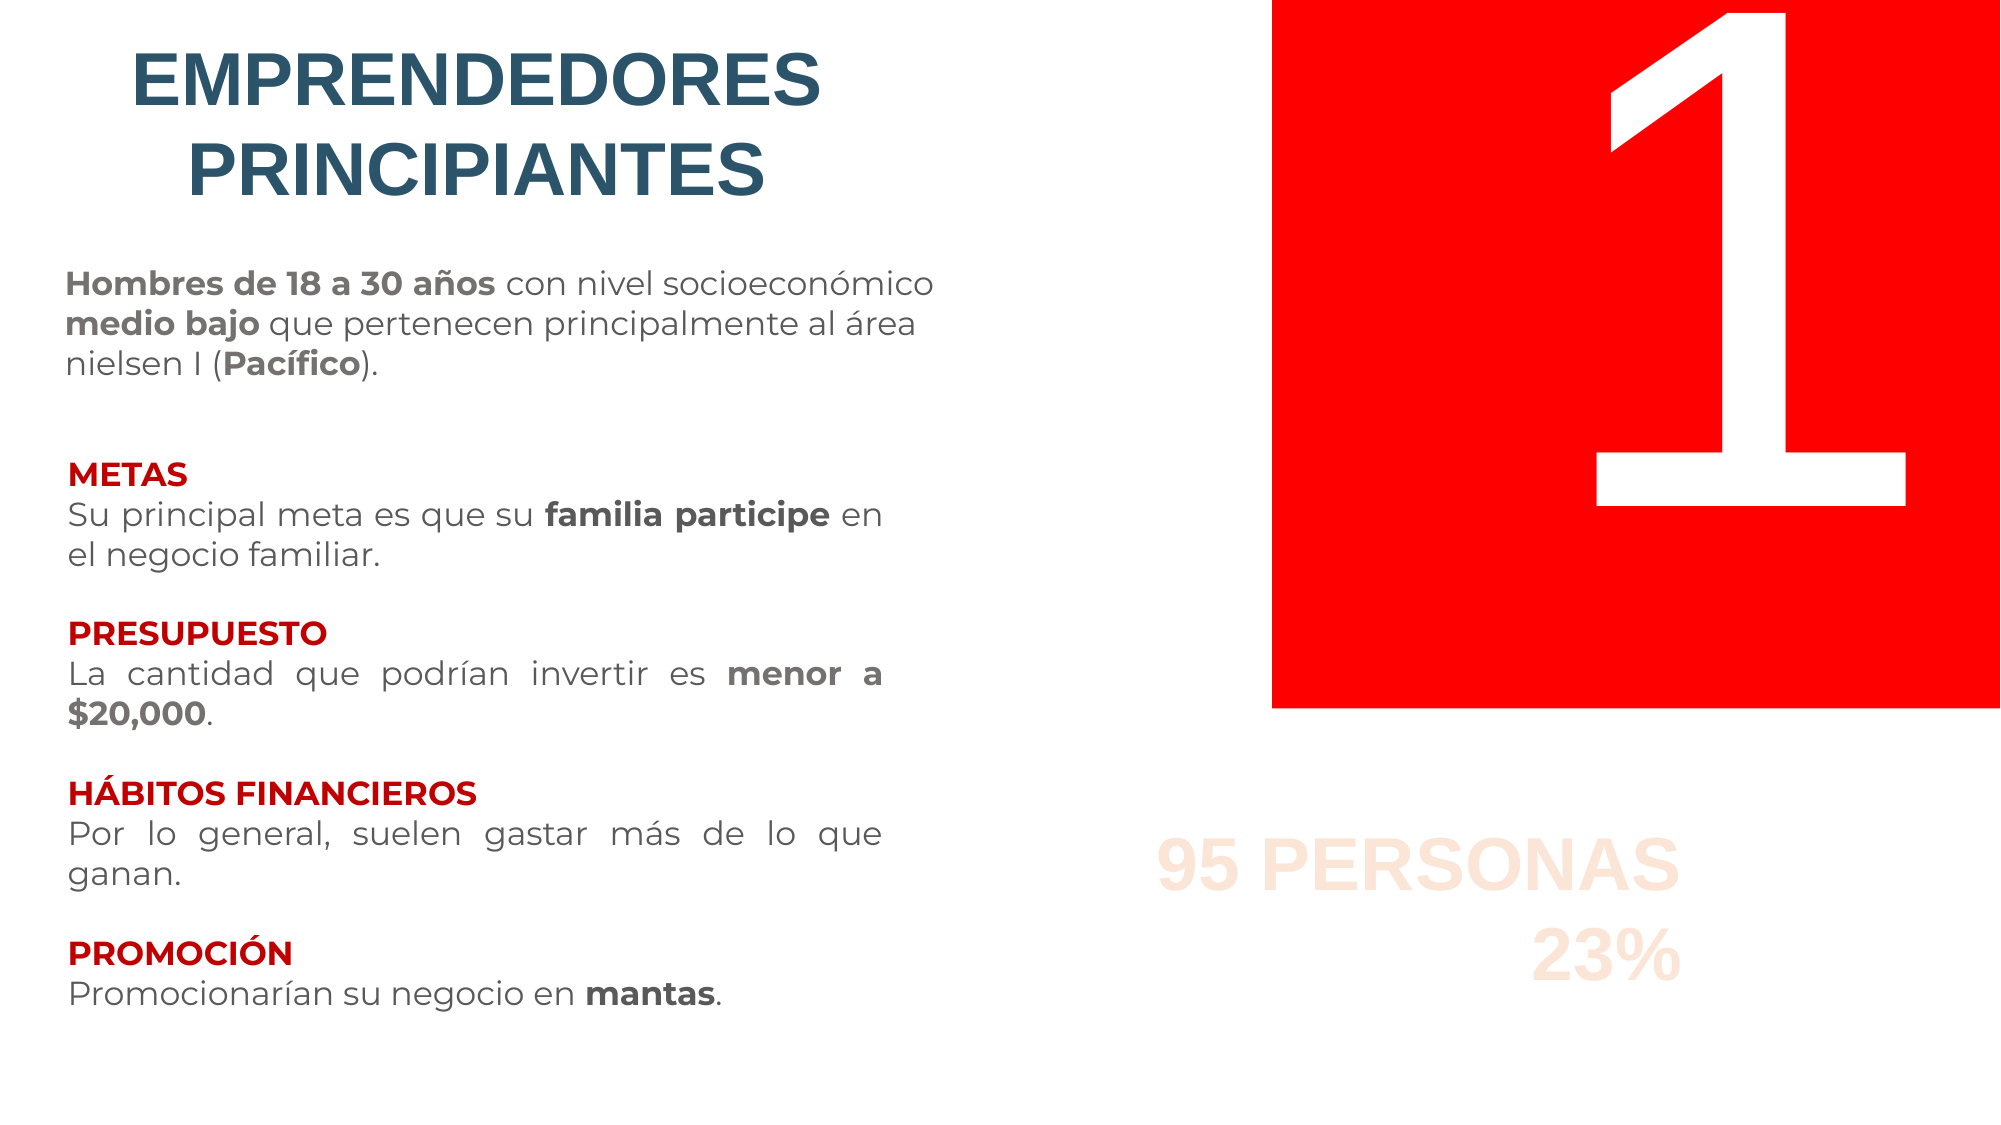

4
3
2
1
EMPRENDEDORES PRINCIPIANTES
Hombres de 18 a 30 años con nivel socioeconómico medio bajo que pertenecen principalmente al área nielsen I (Pacífico).
METAS
Su principal meta es que su familia participe en el negocio familiar.

PRESUPUESTO
La cantidad que podrían invertir es menor a $20,000.

HÁBITOS FINANCIEROS
Por lo general, suelen gastar más de lo que ganan.

PROMOCIÓN
Promocionarían su negocio en mantas.

95 PERSONAS
23%